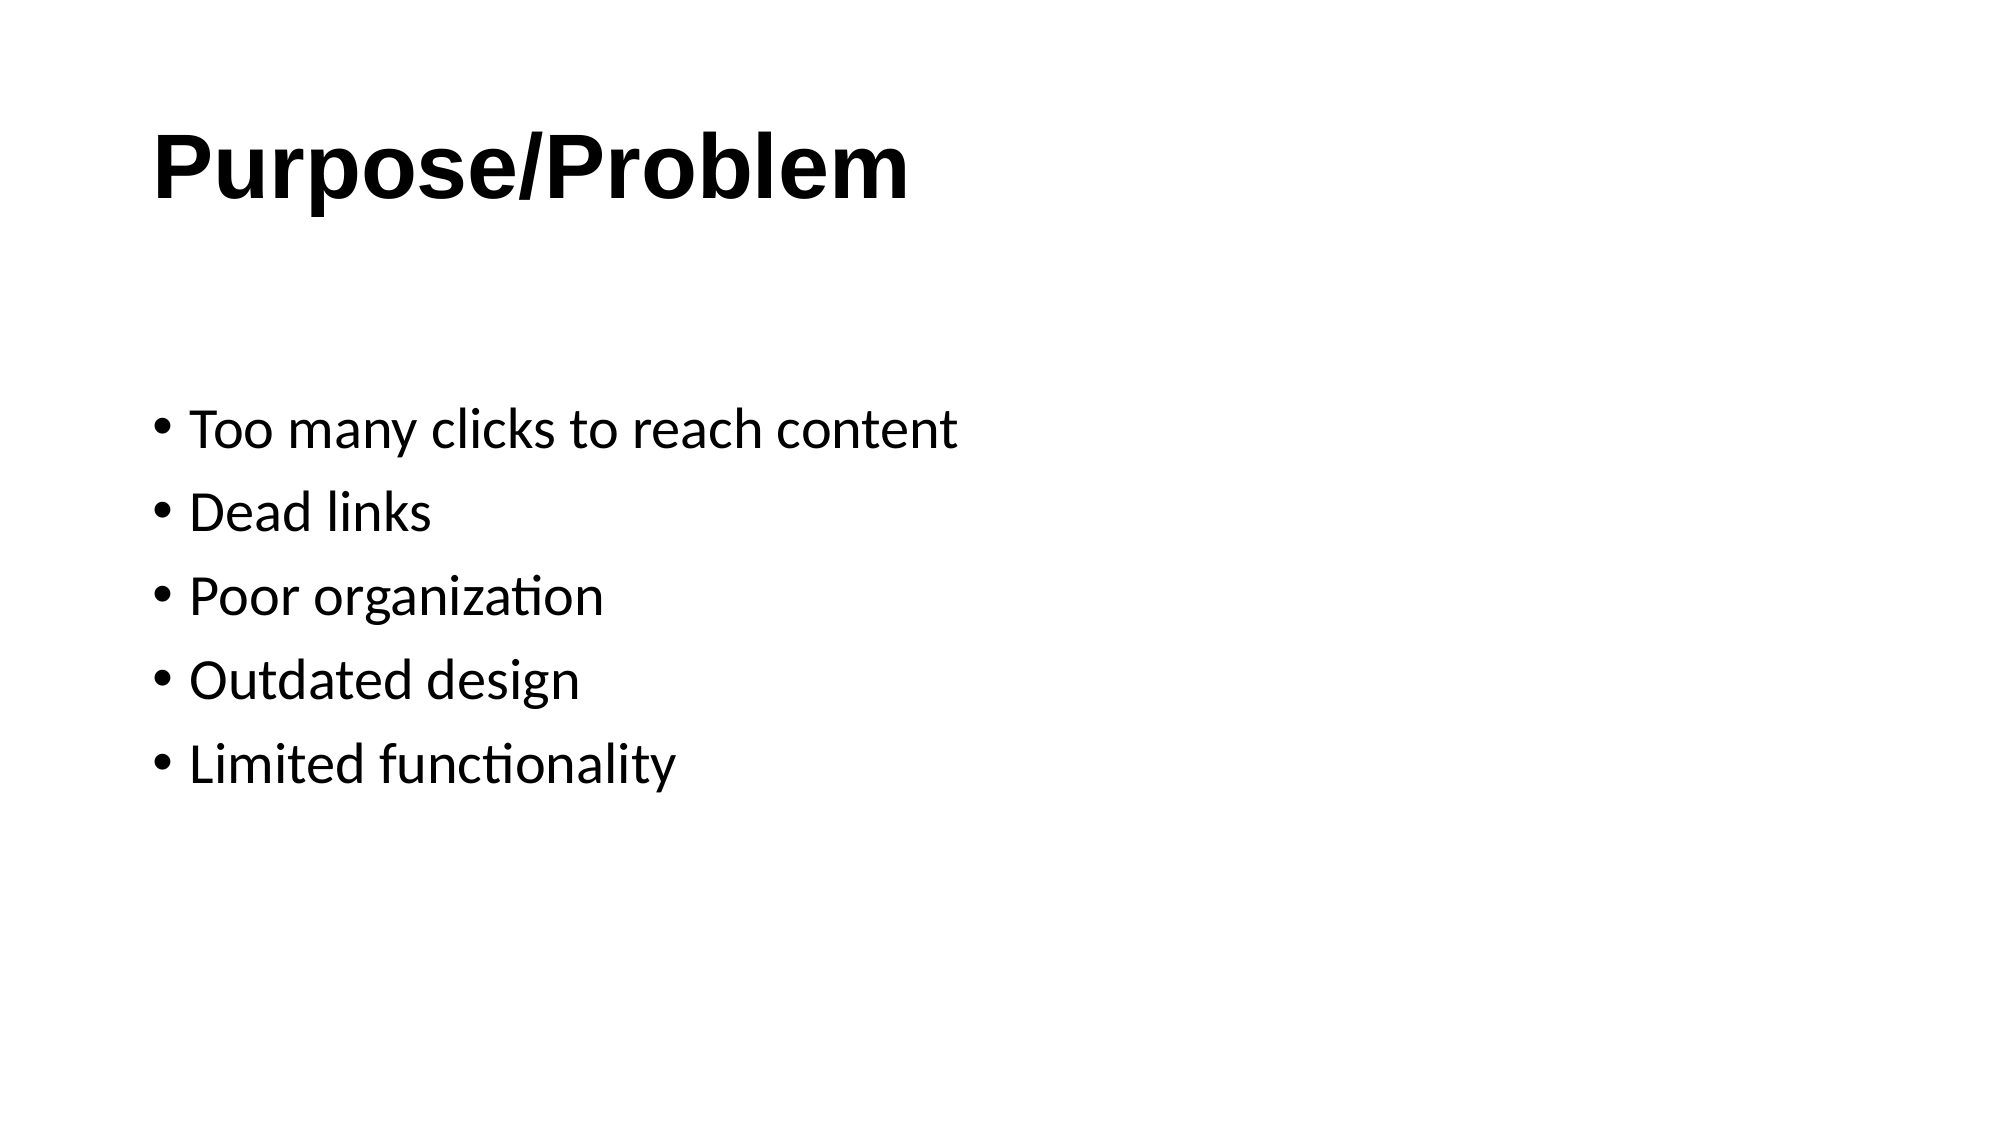

# Purpose/Problem

Too many clicks to reach content
Dead links
Poor organization
Outdated design
Limited functionality